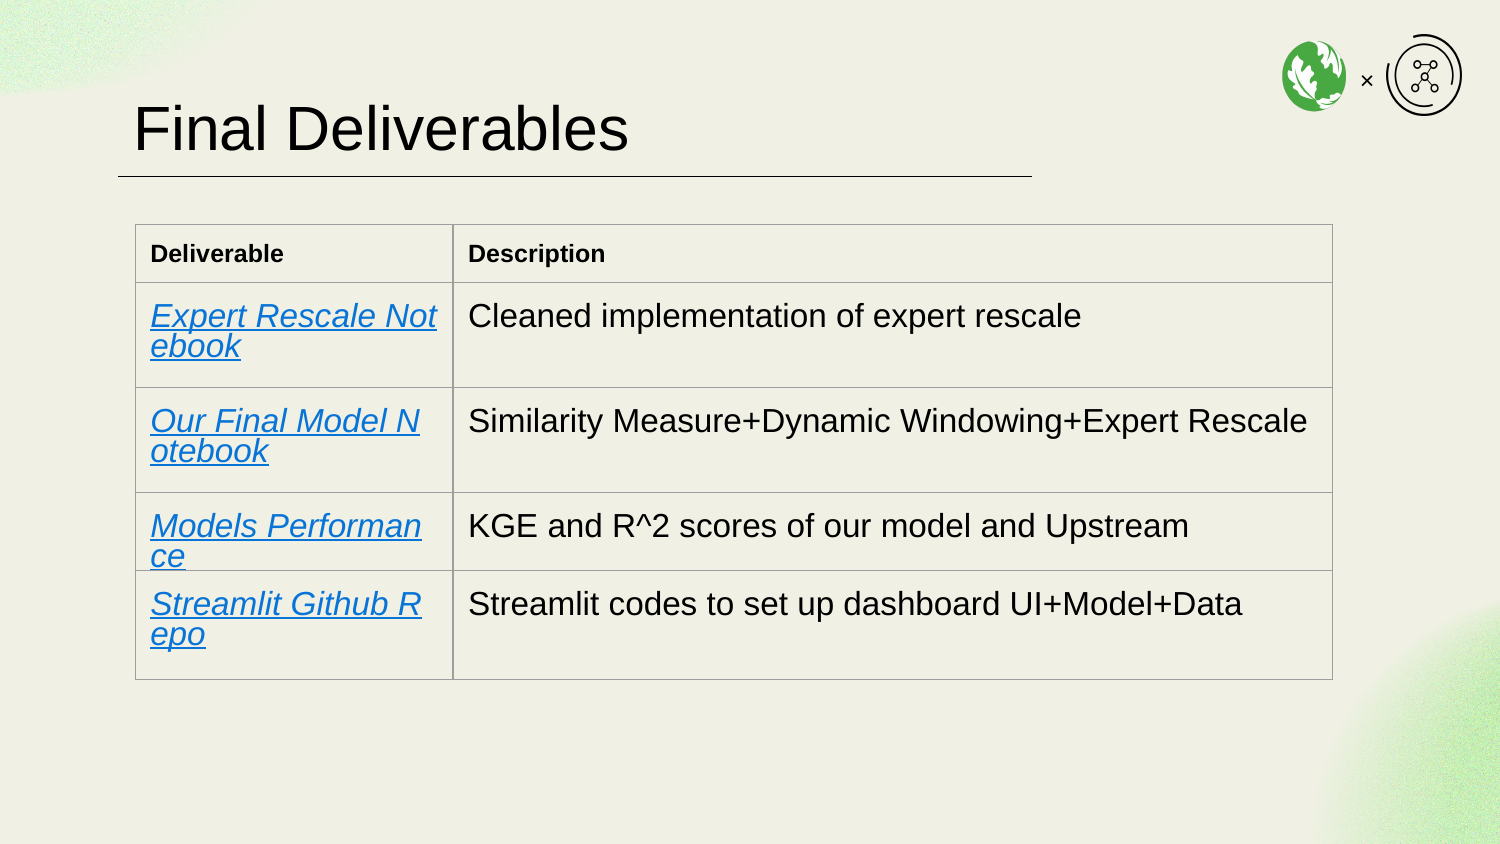

# Final Deliverables
| Deliverable | Description |
| --- | --- |
| Expert Rescale Notebook | Cleaned implementation of expert rescale |
| Our Final Model Notebook | Similarity Measure+Dynamic Windowing+Expert Rescale |
| Models Performance | KGE and R^2 scores of our model and Upstream |
| Streamlit Github Repo | Streamlit codes to set up dashboard UI+Model+Data |